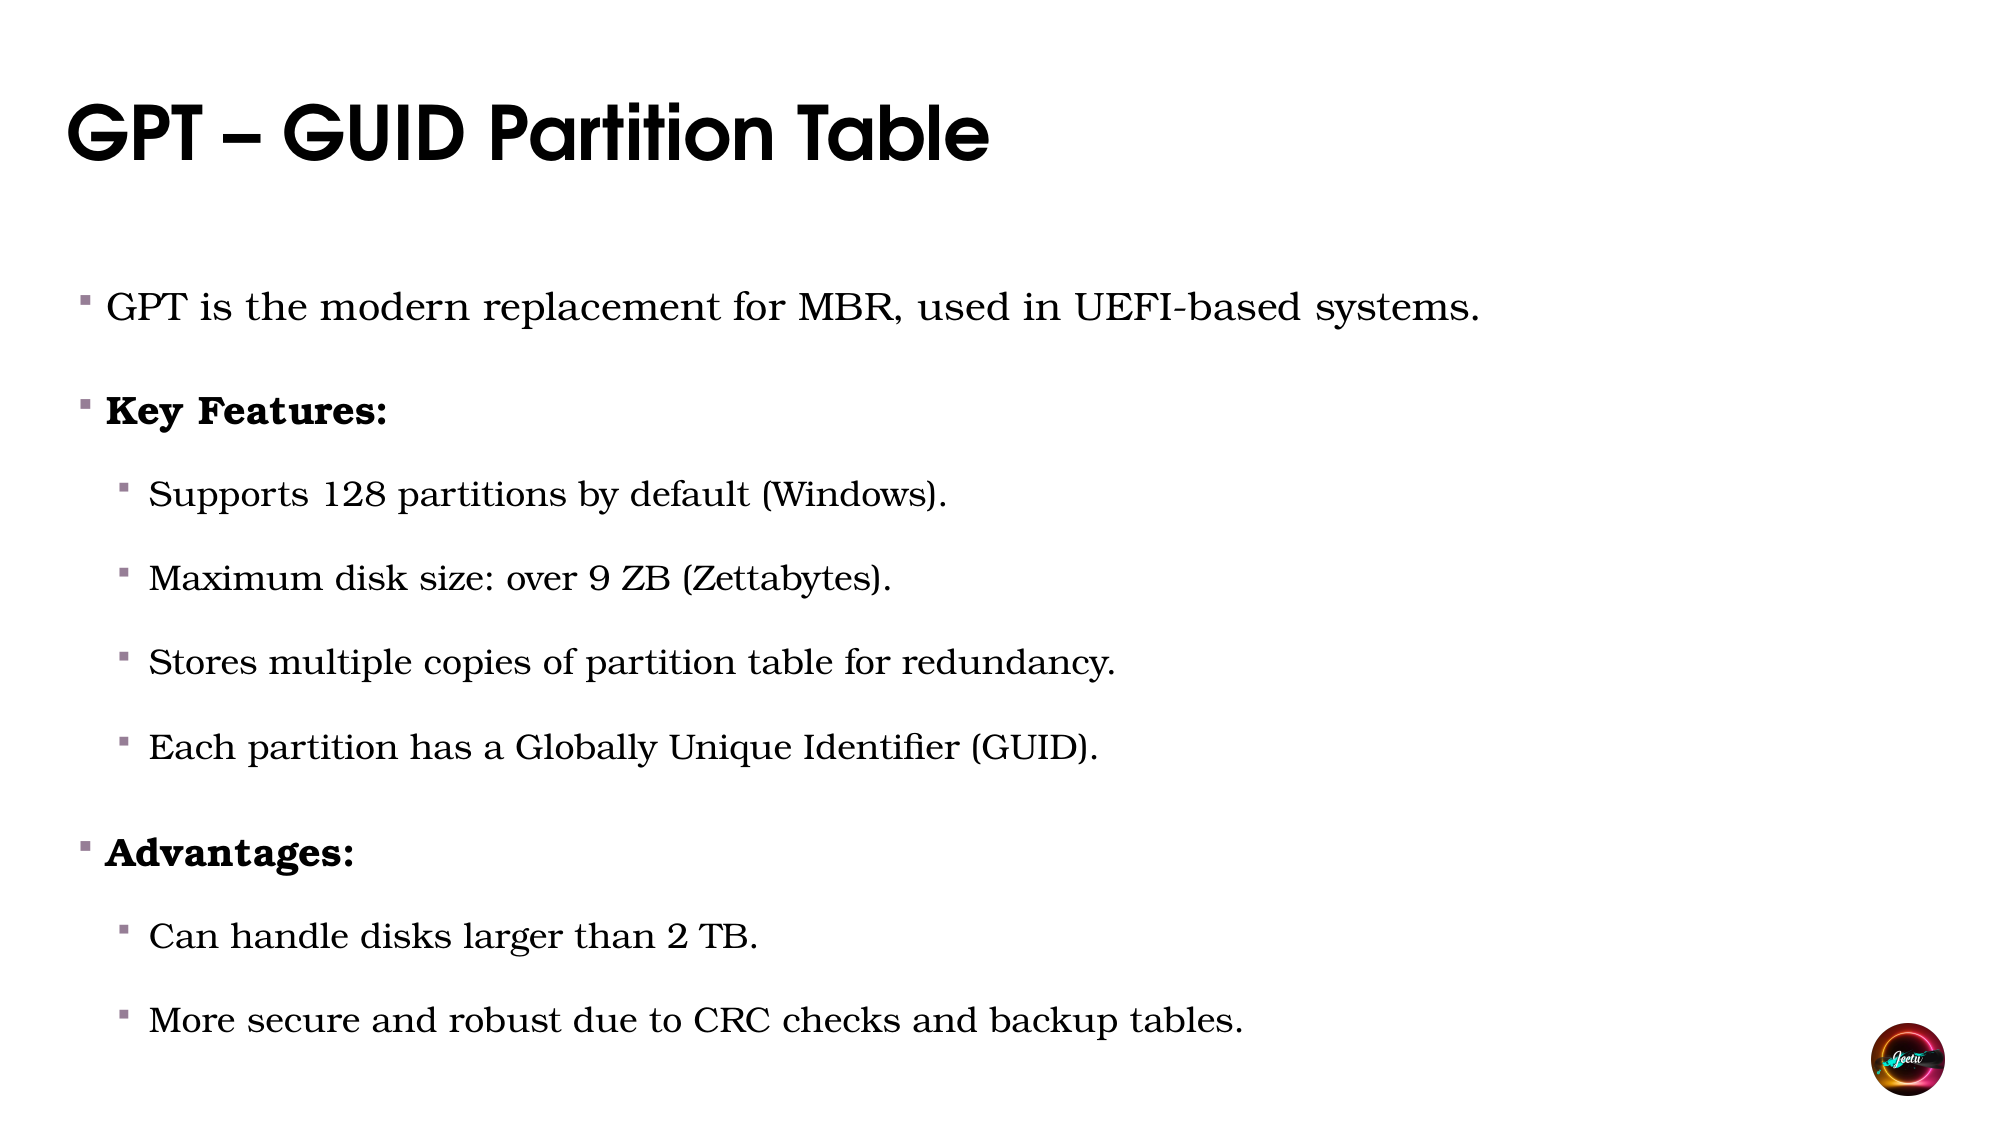

# GPT – GUID Partition Table
GPT is the modern replacement for MBR, used in UEFI-based systems.
Key Features:
Supports 128 partitions by default (Windows).
Maximum disk size: over 9 ZB (Zettabytes).
Stores multiple copies of partition table for redundancy.
Each partition has a Globally Unique Identifier (GUID).
Advantages:
Can handle disks larger than 2 TB.
More secure and robust due to CRC checks and backup tables.